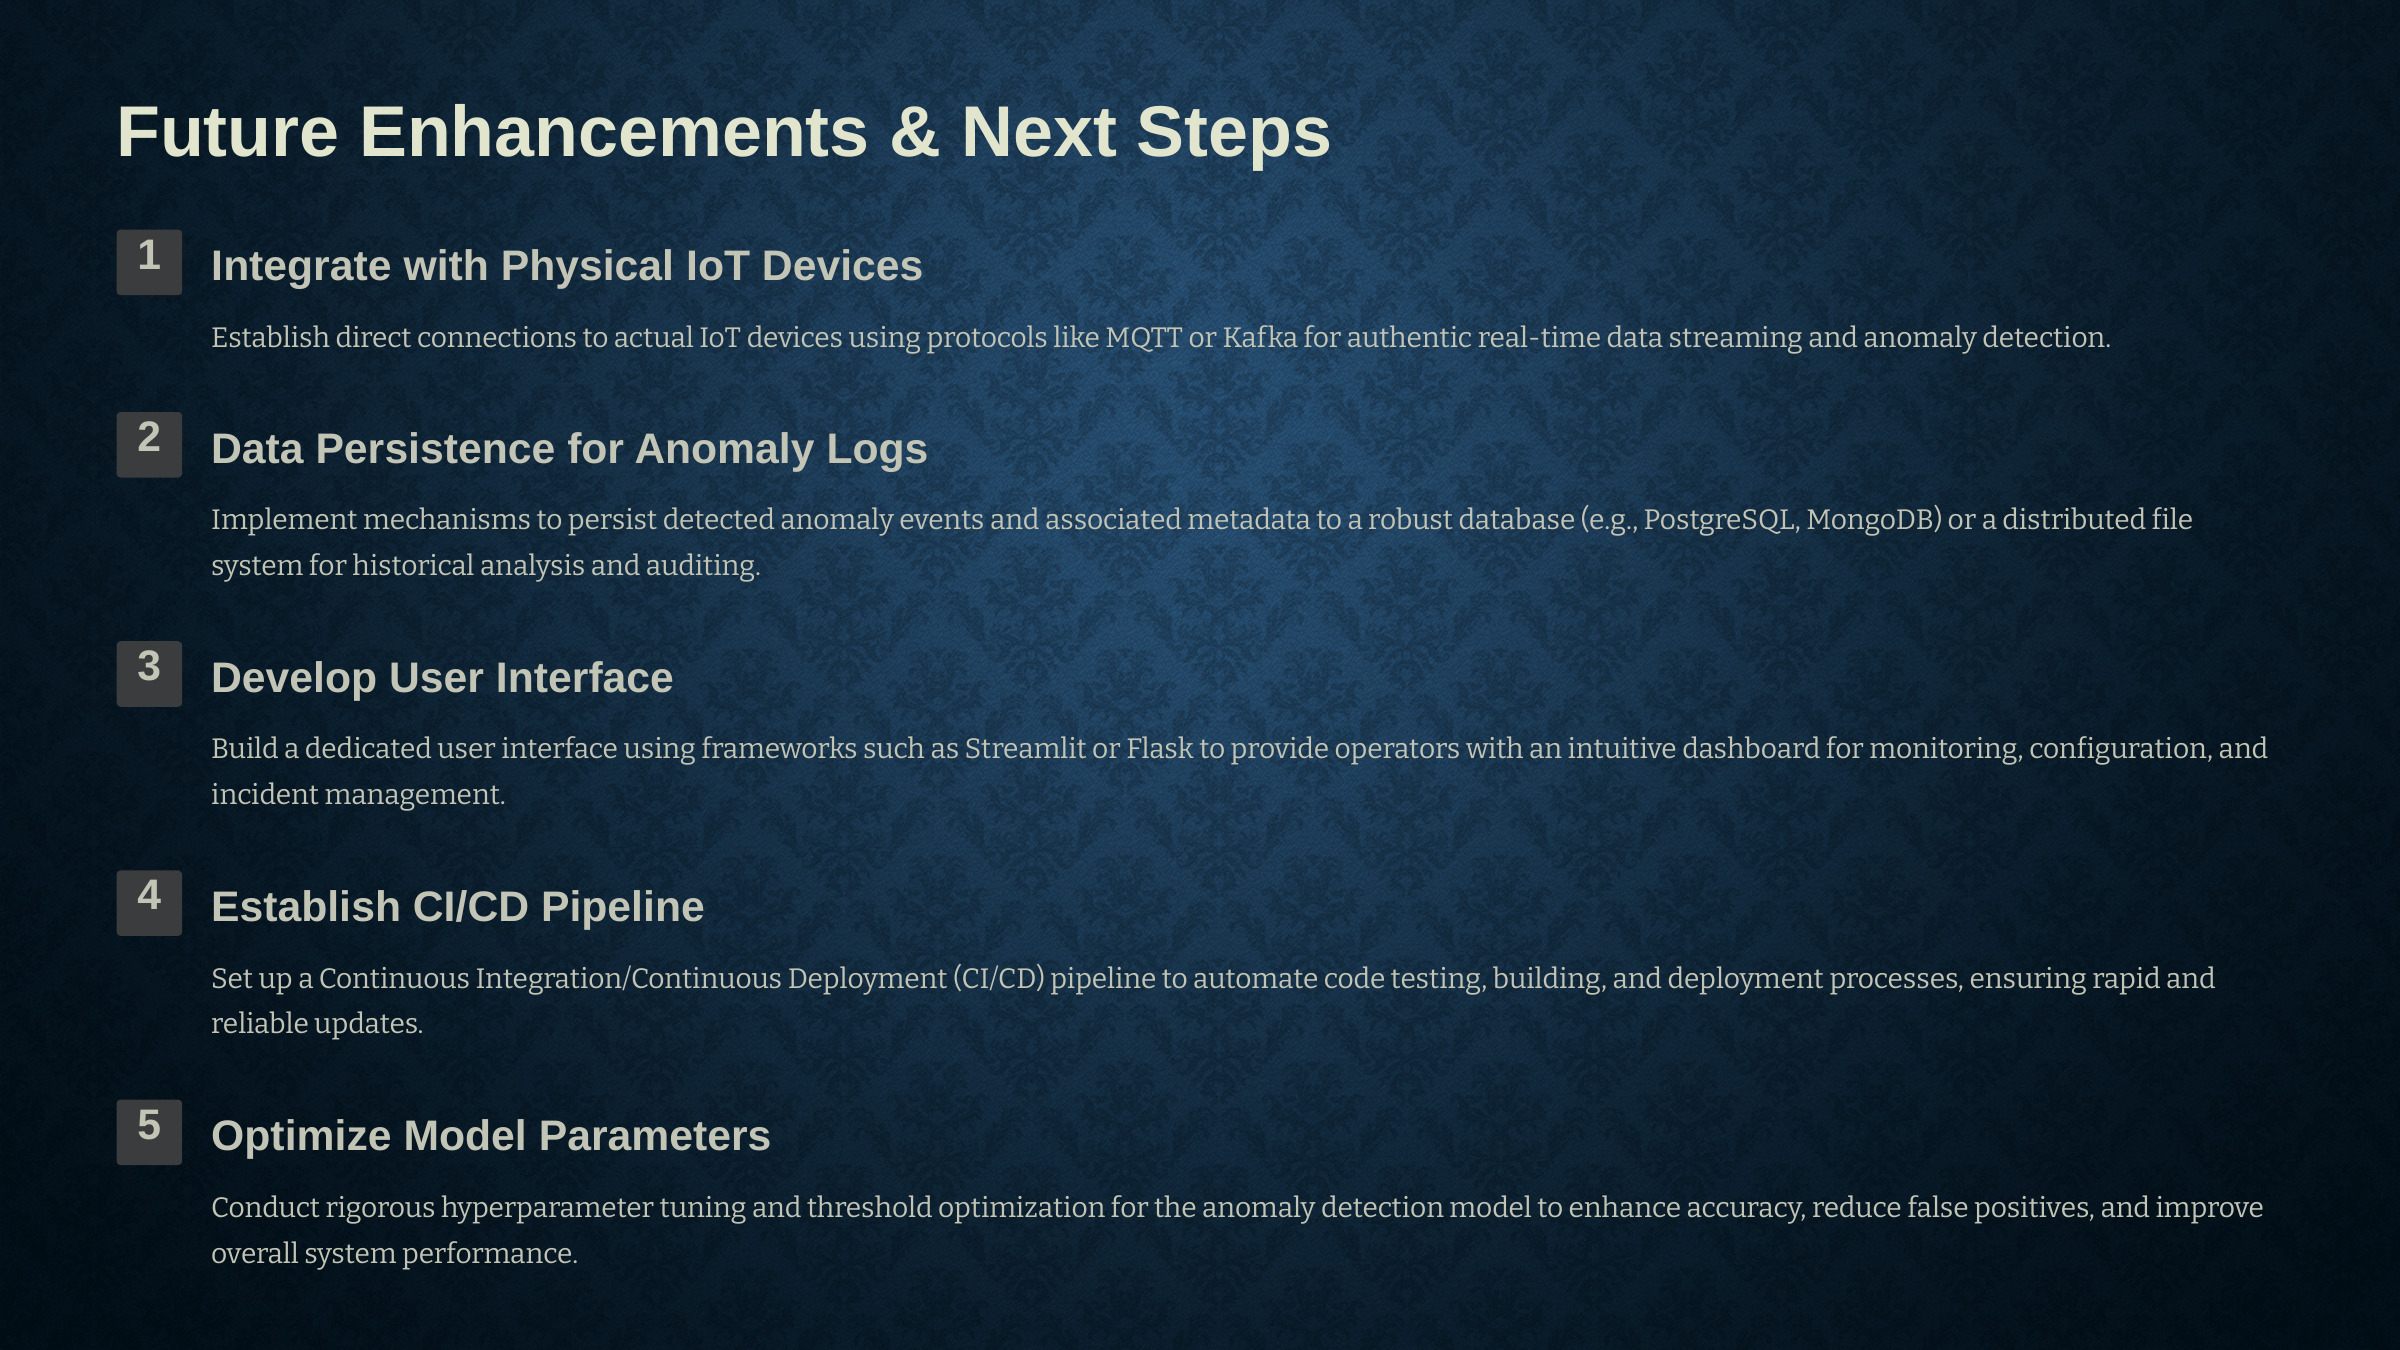

Future Enhancements & Next Steps

Integrate with Physical IoT Devices
1
Establish direct connections to actual IoT devices using protocols like MQTT or Kafka for authentic real-time data streaming and anomaly detection.

Data Persistence for Anomaly Logs
2
Implement mechanisms to persist detected anomaly events and associated metadata to a robust database (e.g., PostgreSQL, MongoDB) or a distributed file system for historical analysis and auditing.

Develop User Interface
3
Build a dedicated user interface using frameworks such as Streamlit or Flask to provide operators with an intuitive dashboard for monitoring, configuration, and incident management.

Establish CI/CD Pipeline
4
Set up a Continuous Integration/Continuous Deployment (CI/CD) pipeline to automate code testing, building, and deployment processes, ensuring rapid and reliable updates.

Optimize Model Parameters
5
Conduct rigorous hyperparameter tuning and threshold optimization for the anomaly detection model to enhance accuracy, reduce false positives, and improve overall system performance.